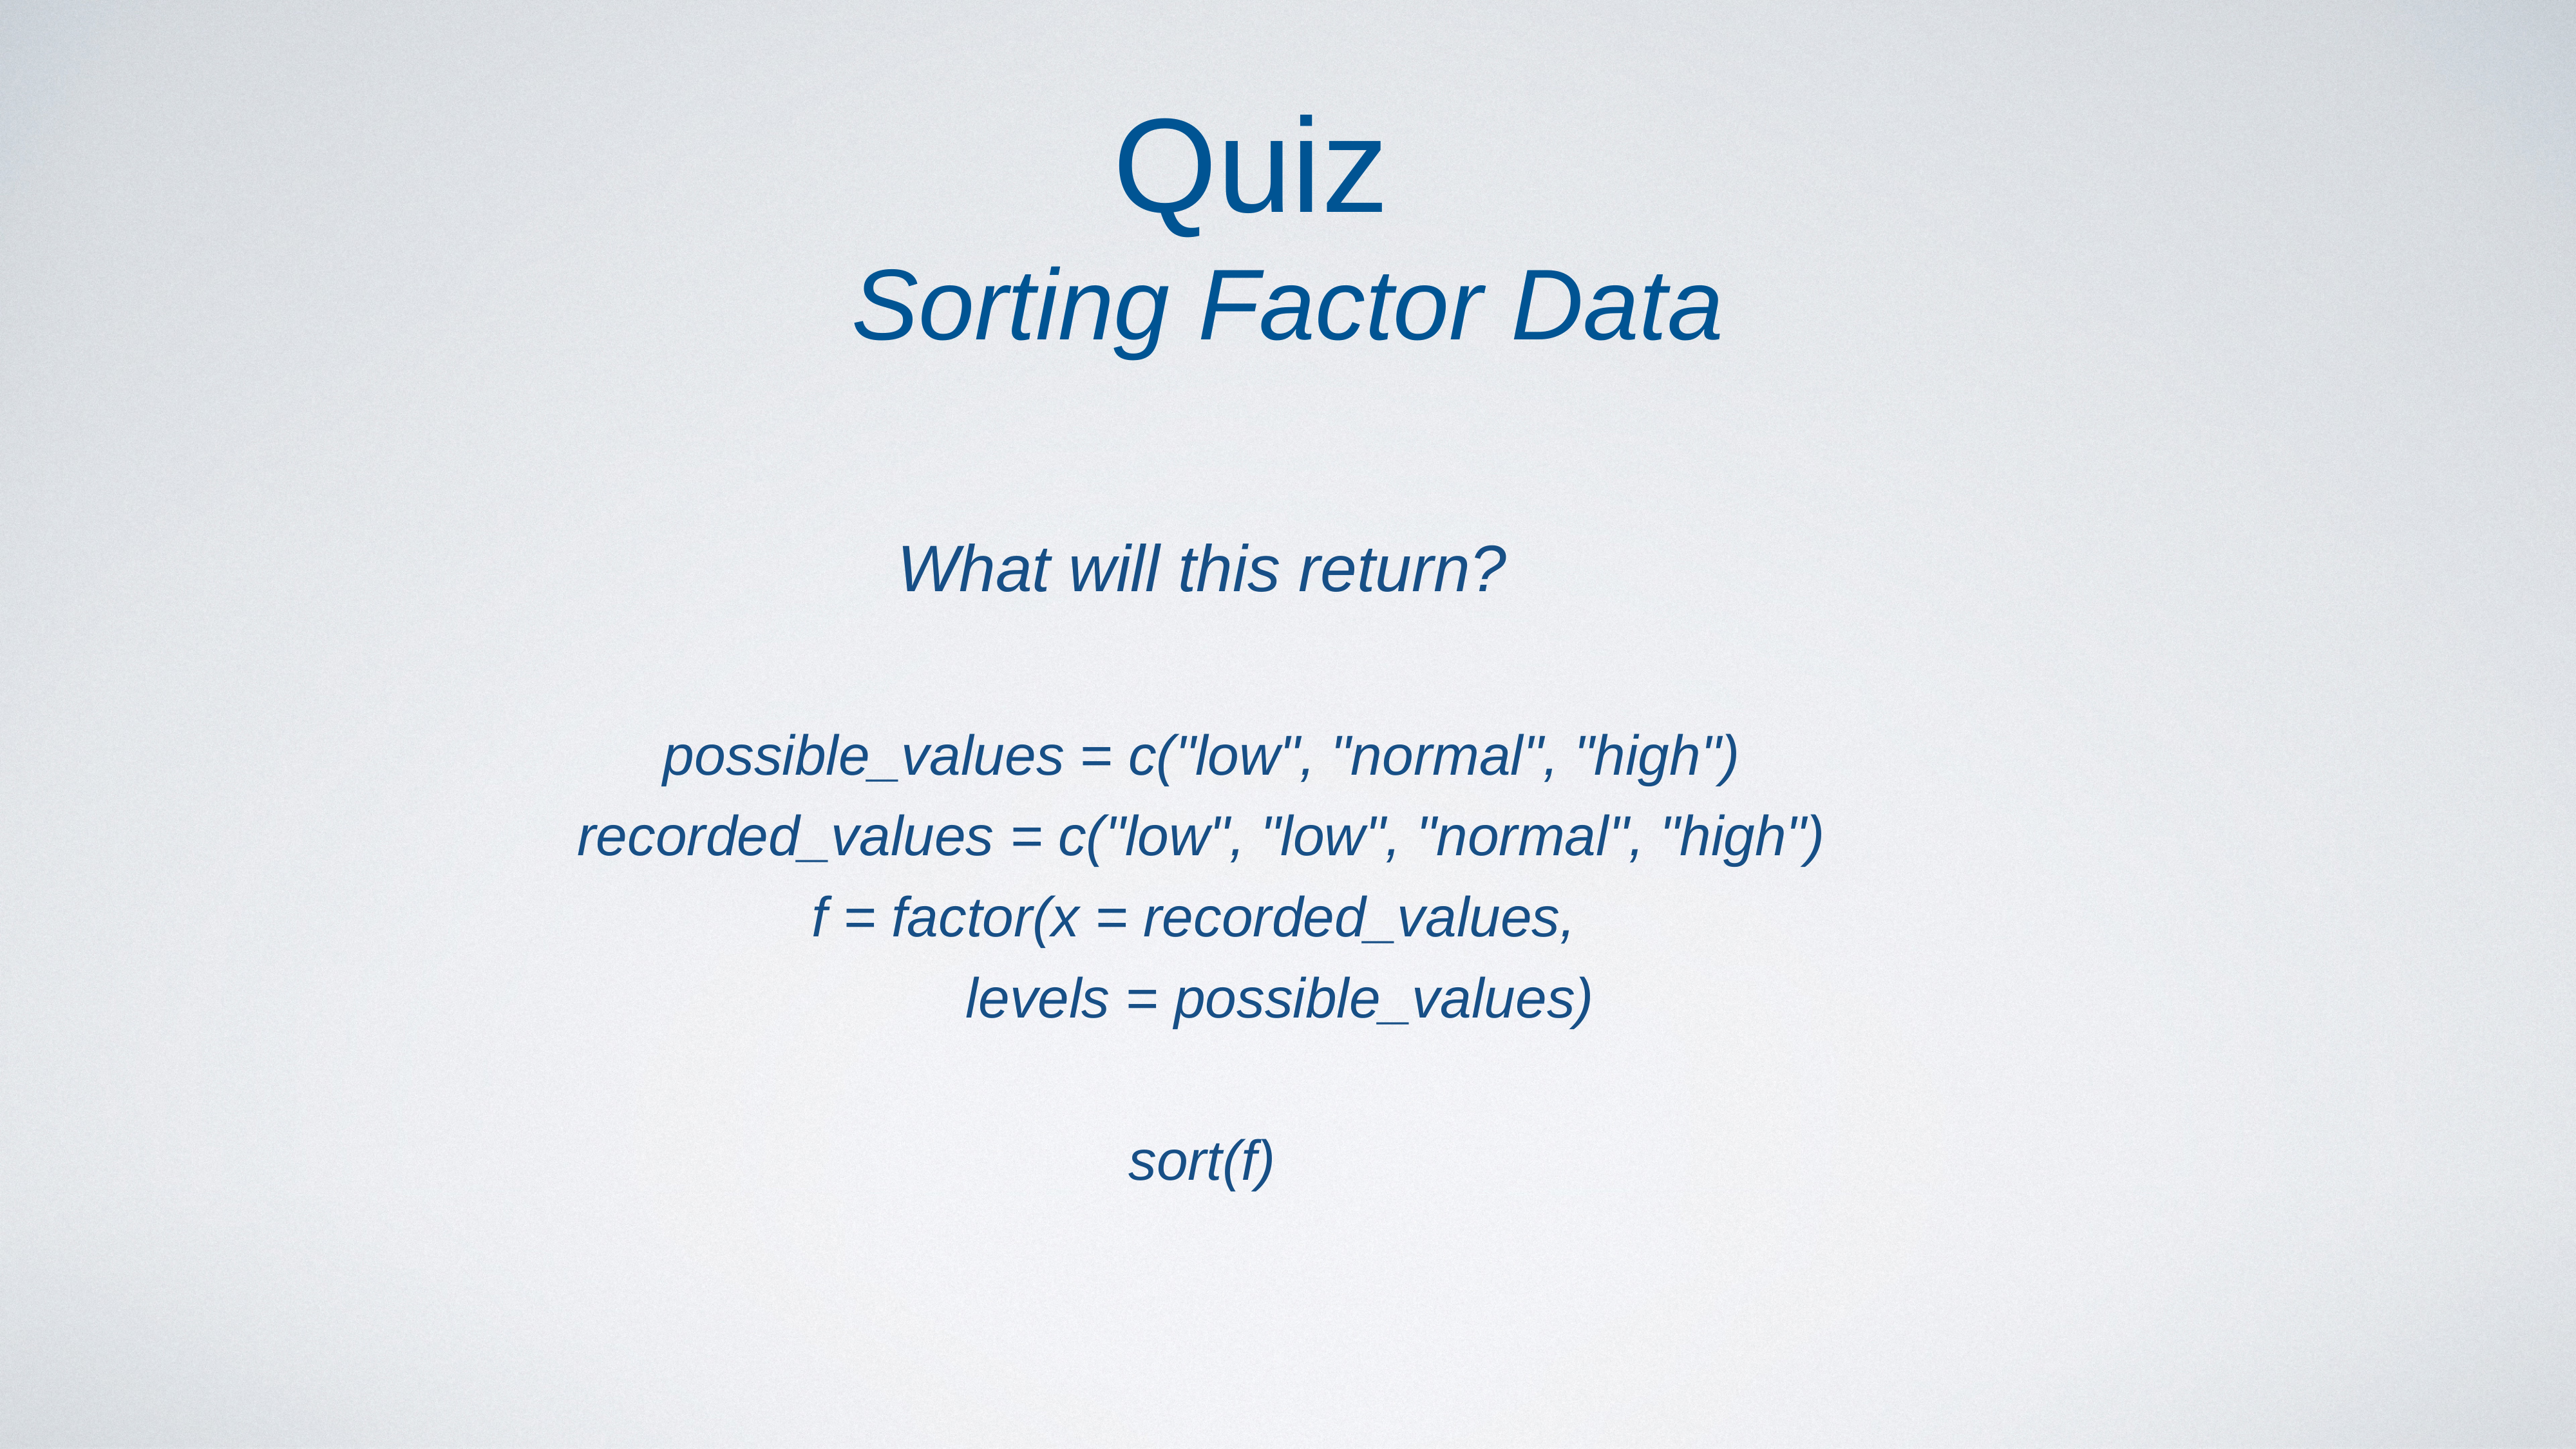

Quiz
Sorting Factor Data

What will this return?

possible_values = c("low", "normal", "high")
recorded_values = c("low", "low", "normal", "high")
f = factor(x = recorded_values,
          levels = possible_values)

sort(f)